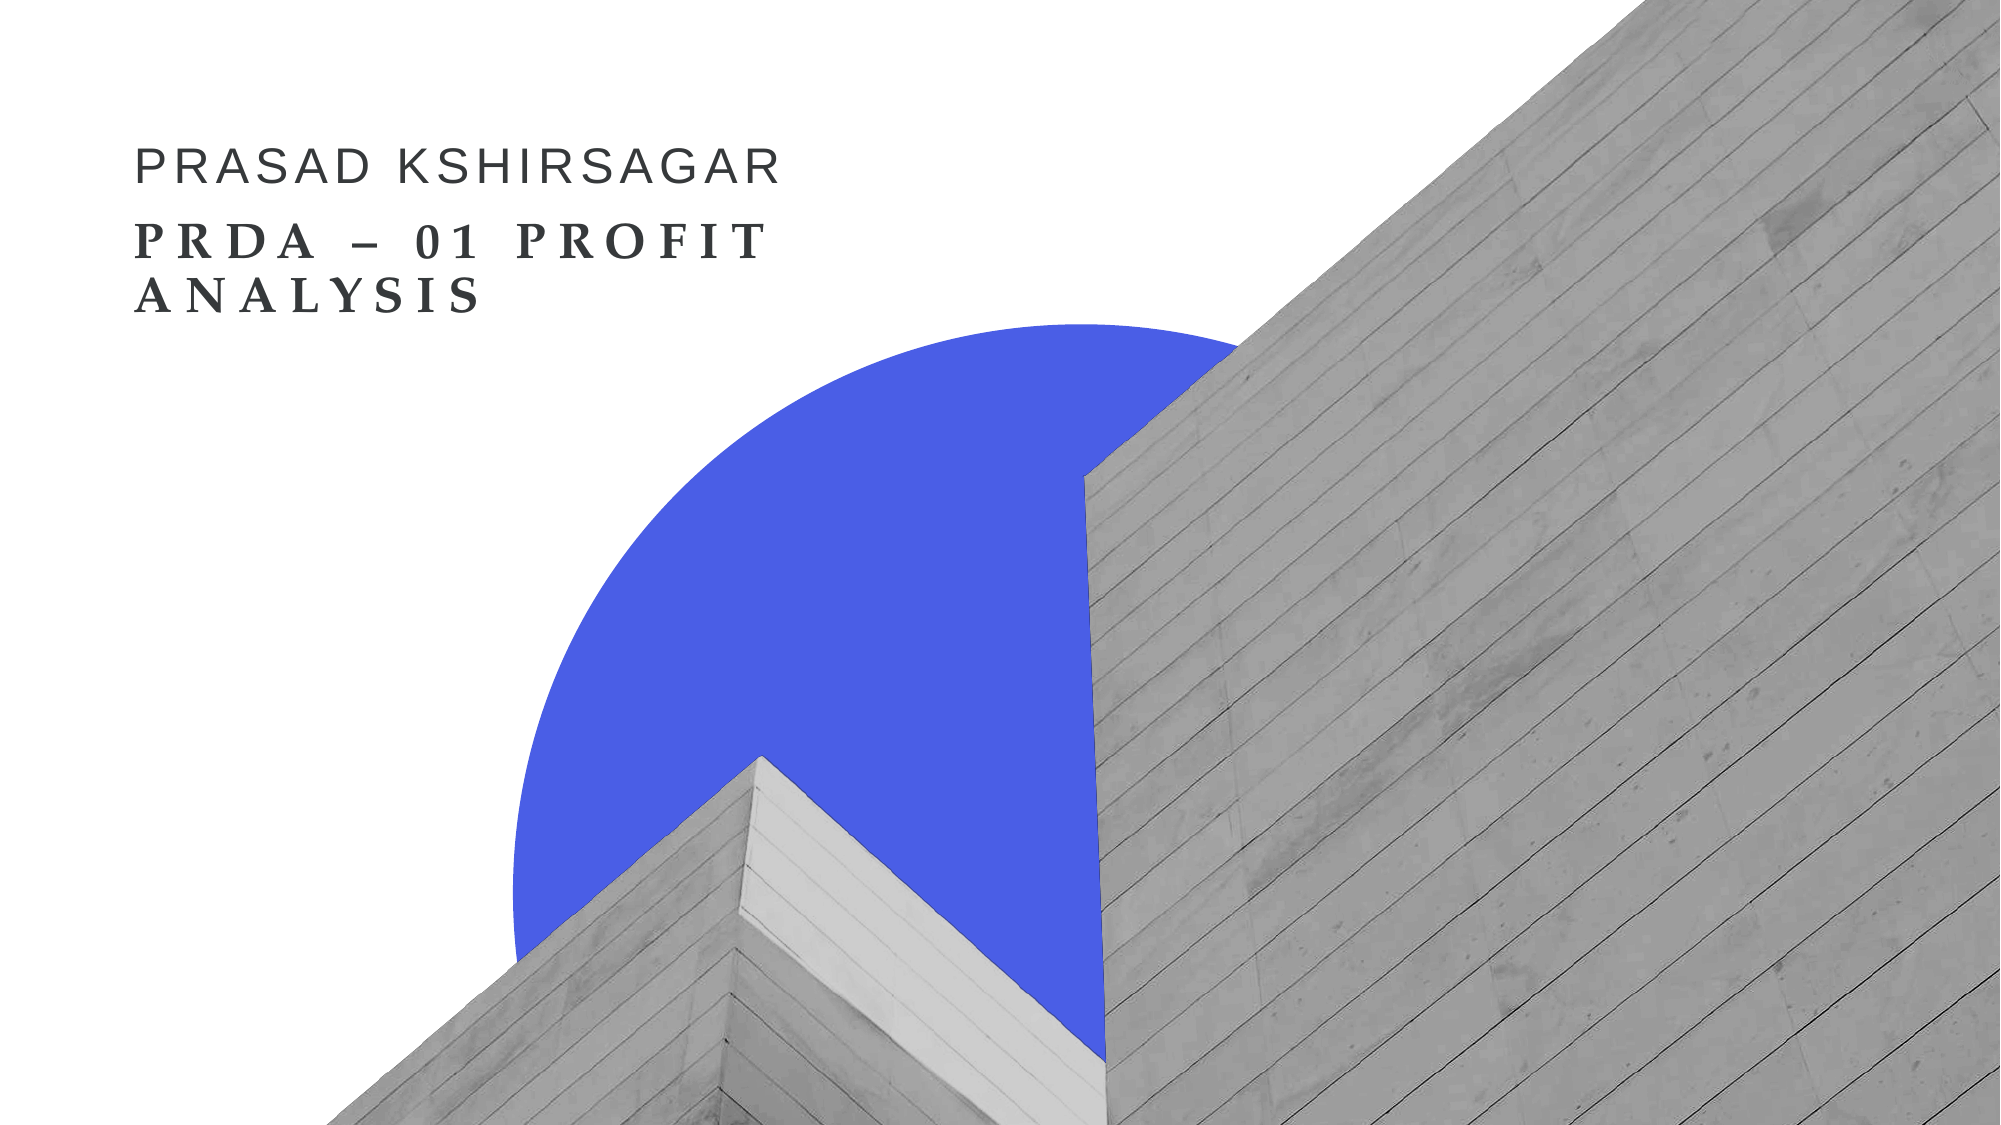

Prasad Kshirsagar
# PRDA – 01 Profit Analysis